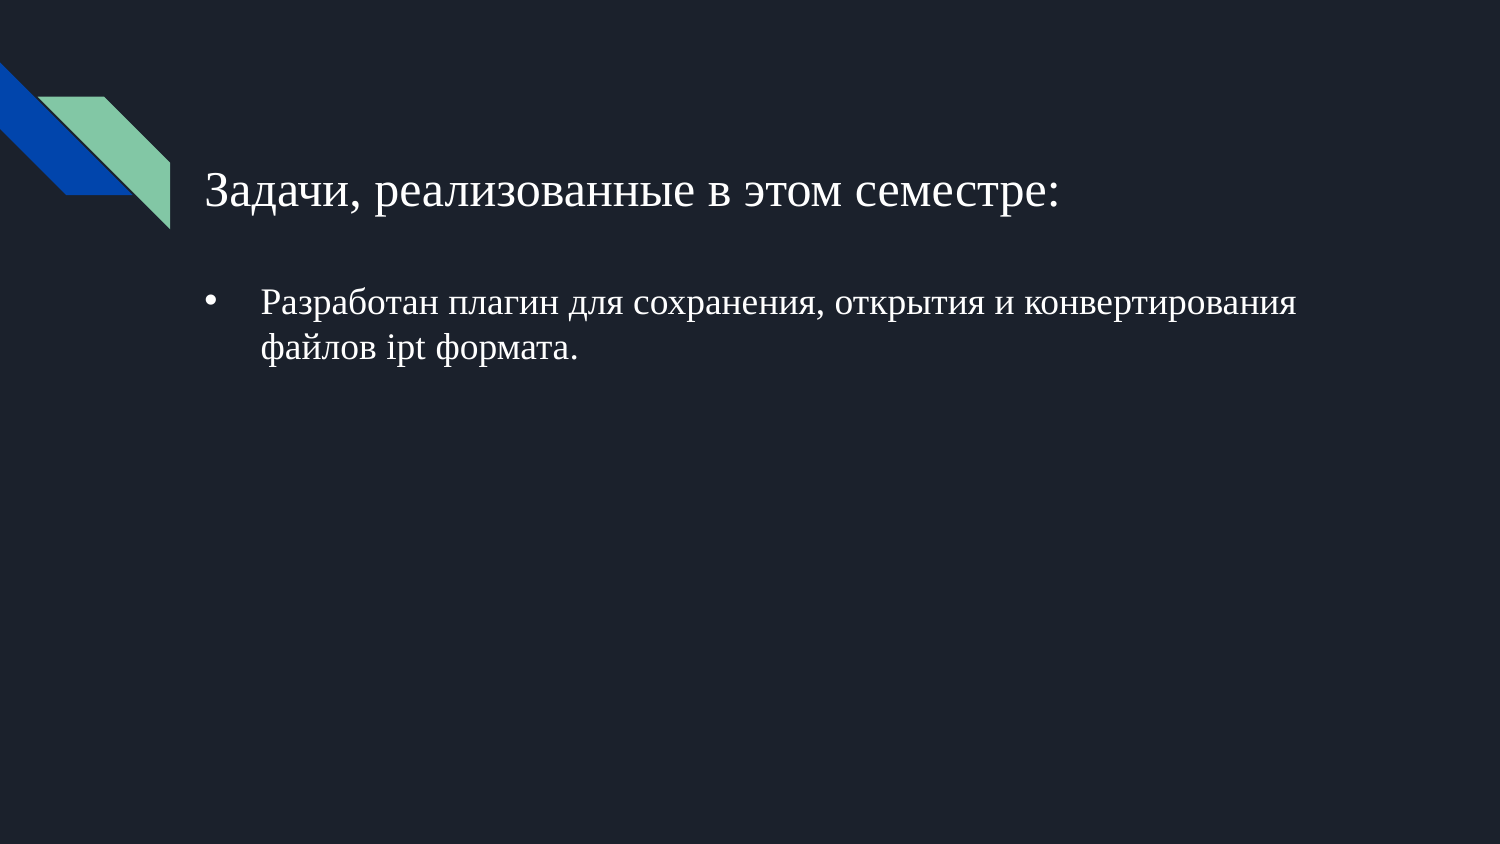

Задачи, реализованные в этом семестре:

Разработан плагин для сохранения, открытия и конвертирования файлов ipt формата.